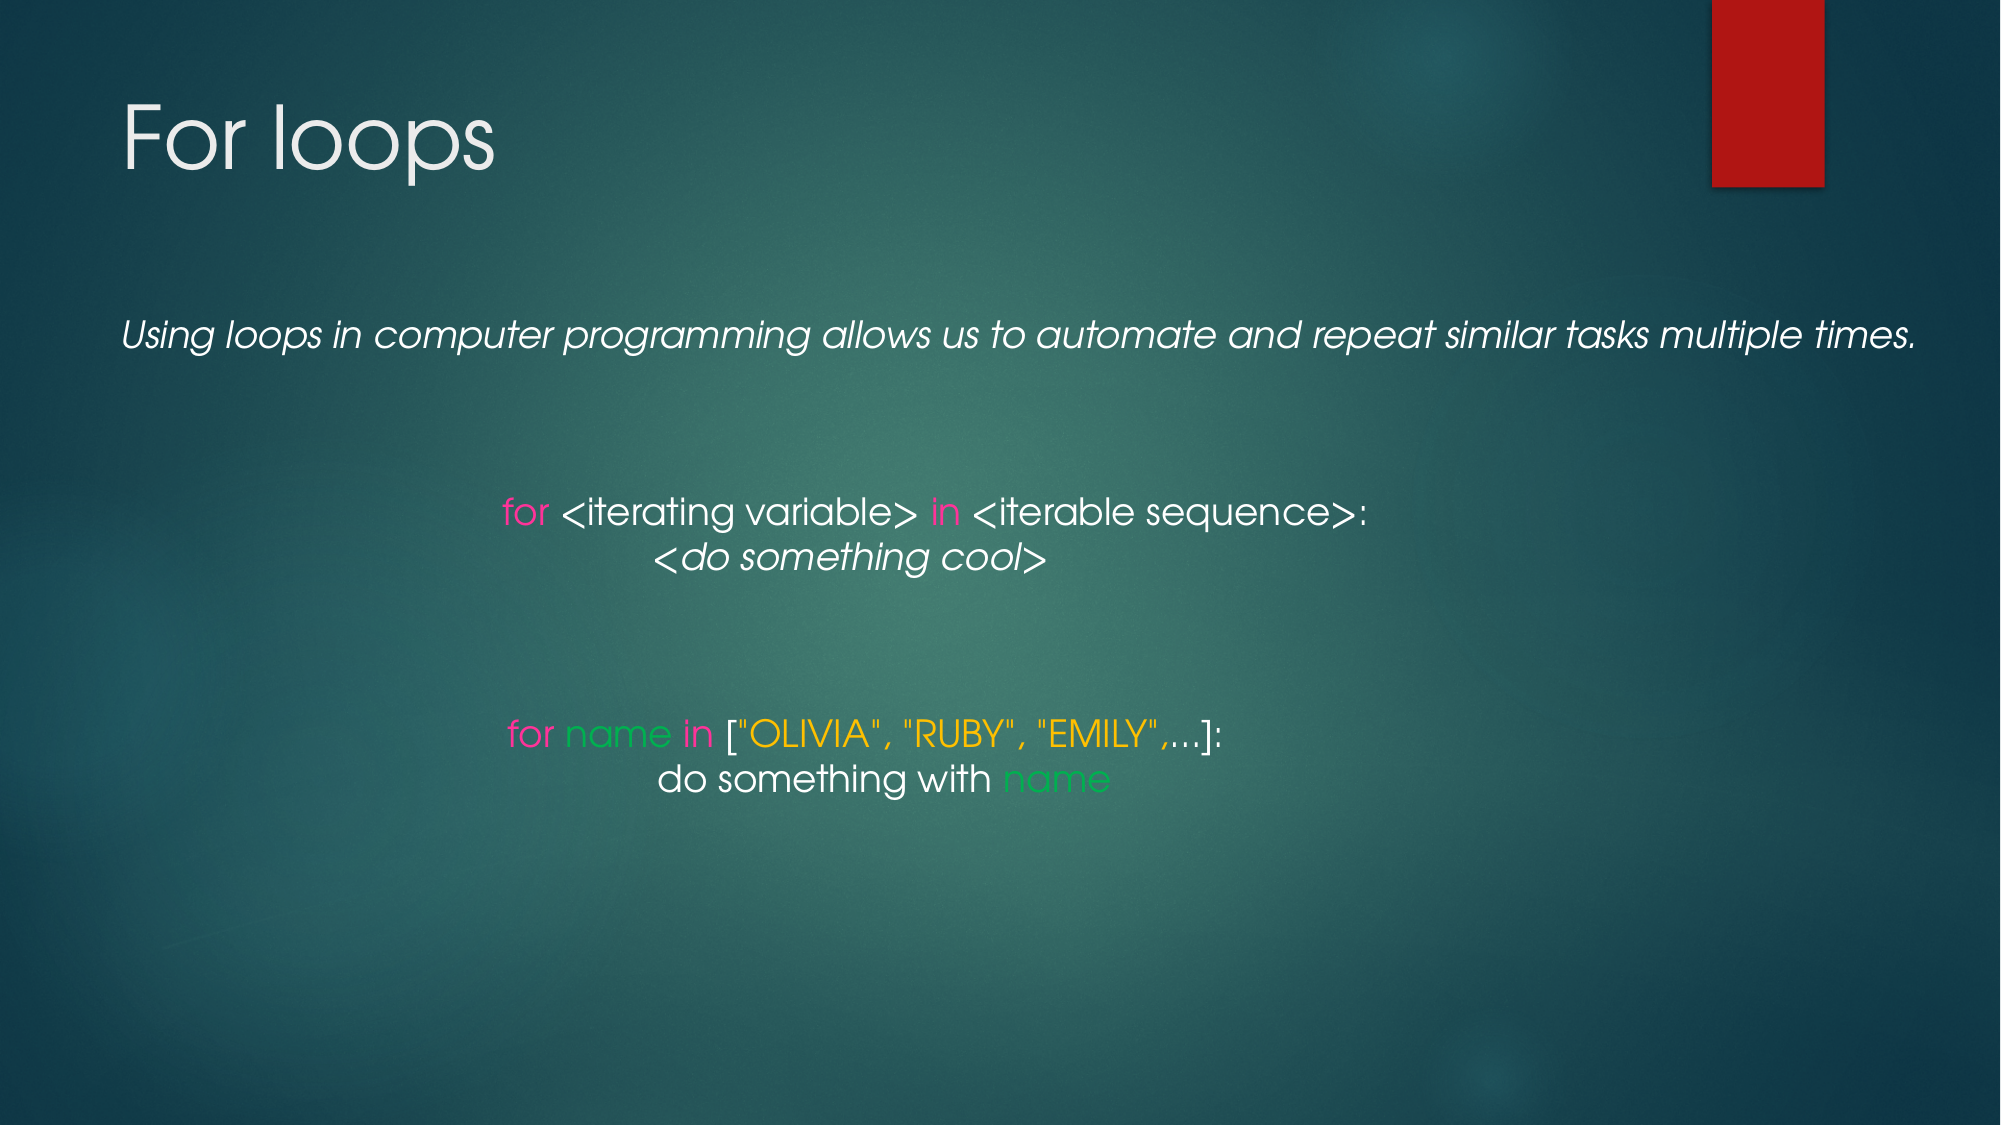

# For loops
Using loops in computer programming allows us to automate and repeat similar tasks multiple times.
for <iterating variable> in <iterable sequence>:
	<do something cool>
for name in ["OLIVIA", "RUBY", "EMILY",…]:
	do something with name